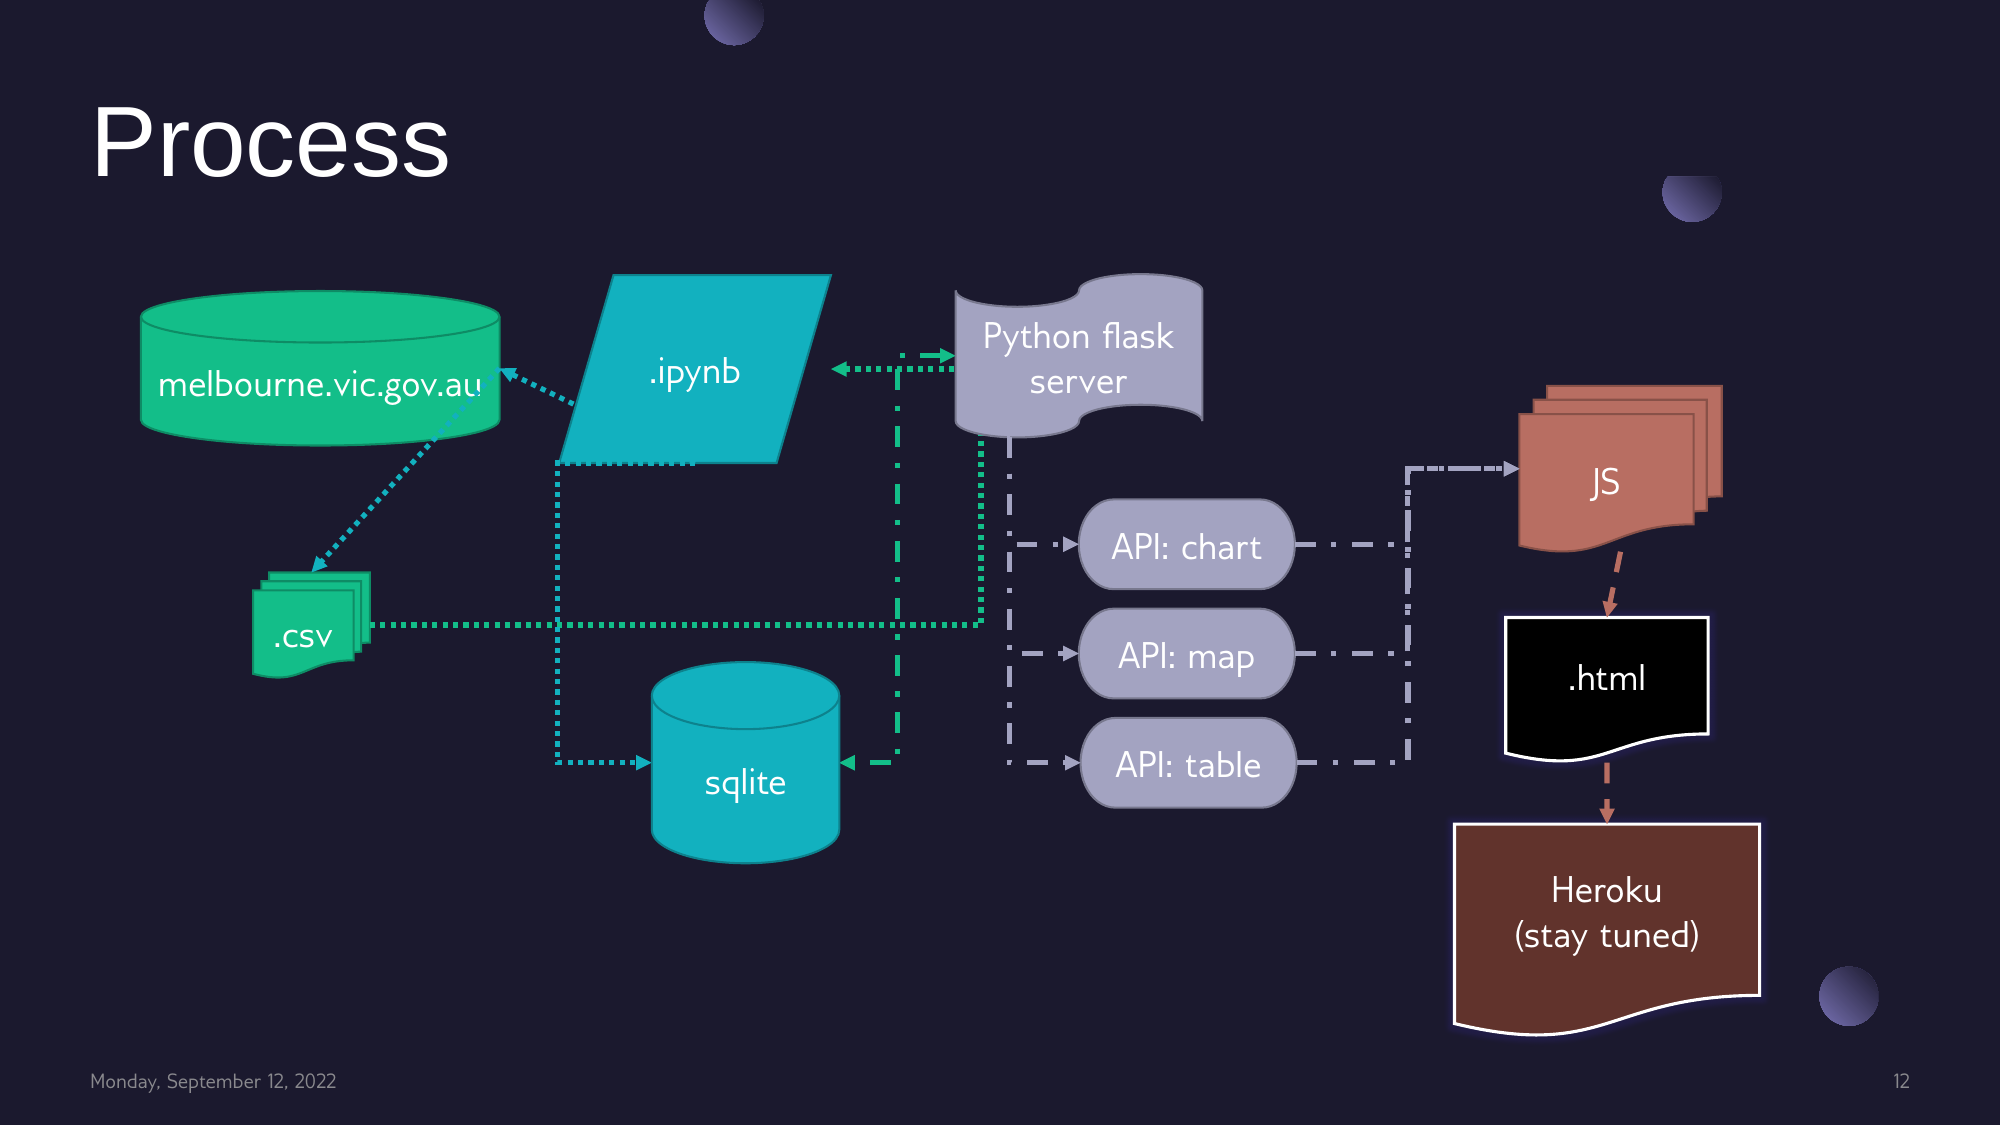

# Process

Python flask server
.ipynb
melbourne.vic.gov.au

JS
API: chart
.csv
API: map
.html
sqlite
API: table
Heroku
(stay tuned)
Monday, September 12, 2022
12